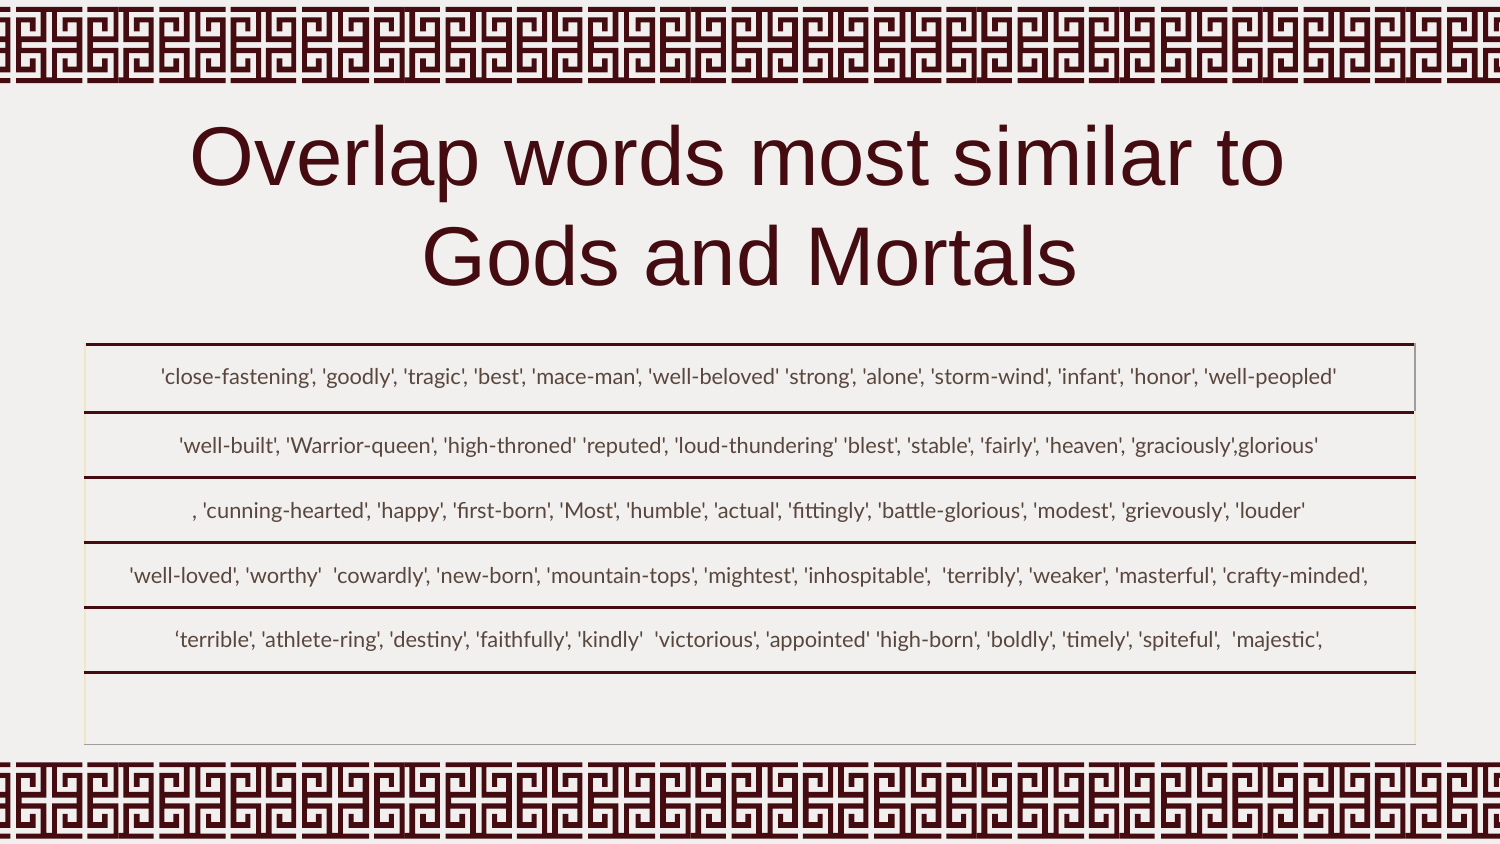

Overlap words most similar to
Gods and Mortals
| 'close-fastening', 'goodly', 'tragic', 'best', 'mace-man', 'well-beloved' 'strong', 'alone', 'storm-wind', 'infant', 'honor', 'well-peopled' |
| --- |
| 'well-built', 'Warrior-queen', 'high-throned' 'reputed', 'loud-thundering' 'blest', 'stable', 'fairly', 'heaven', 'graciously',glorious' |
| , 'cunning-hearted', 'happy', 'first-born', 'Most', 'humble', 'actual', 'fittingly', 'battle-glorious', 'modest', 'grievously', 'louder' |
| 'well-loved', 'worthy' 'cowardly', 'new-born', 'mountain-tops', 'mightest', 'inhospitable', 'terribly', 'weaker', 'masterful', 'crafty-minded', |
| ‘terrible', 'athlete-ring', 'destiny', 'faithfully', 'kindly' 'victorious', 'appointed' 'high-born', 'boldly', 'timely', 'spiteful', 'majestic', |
|  |